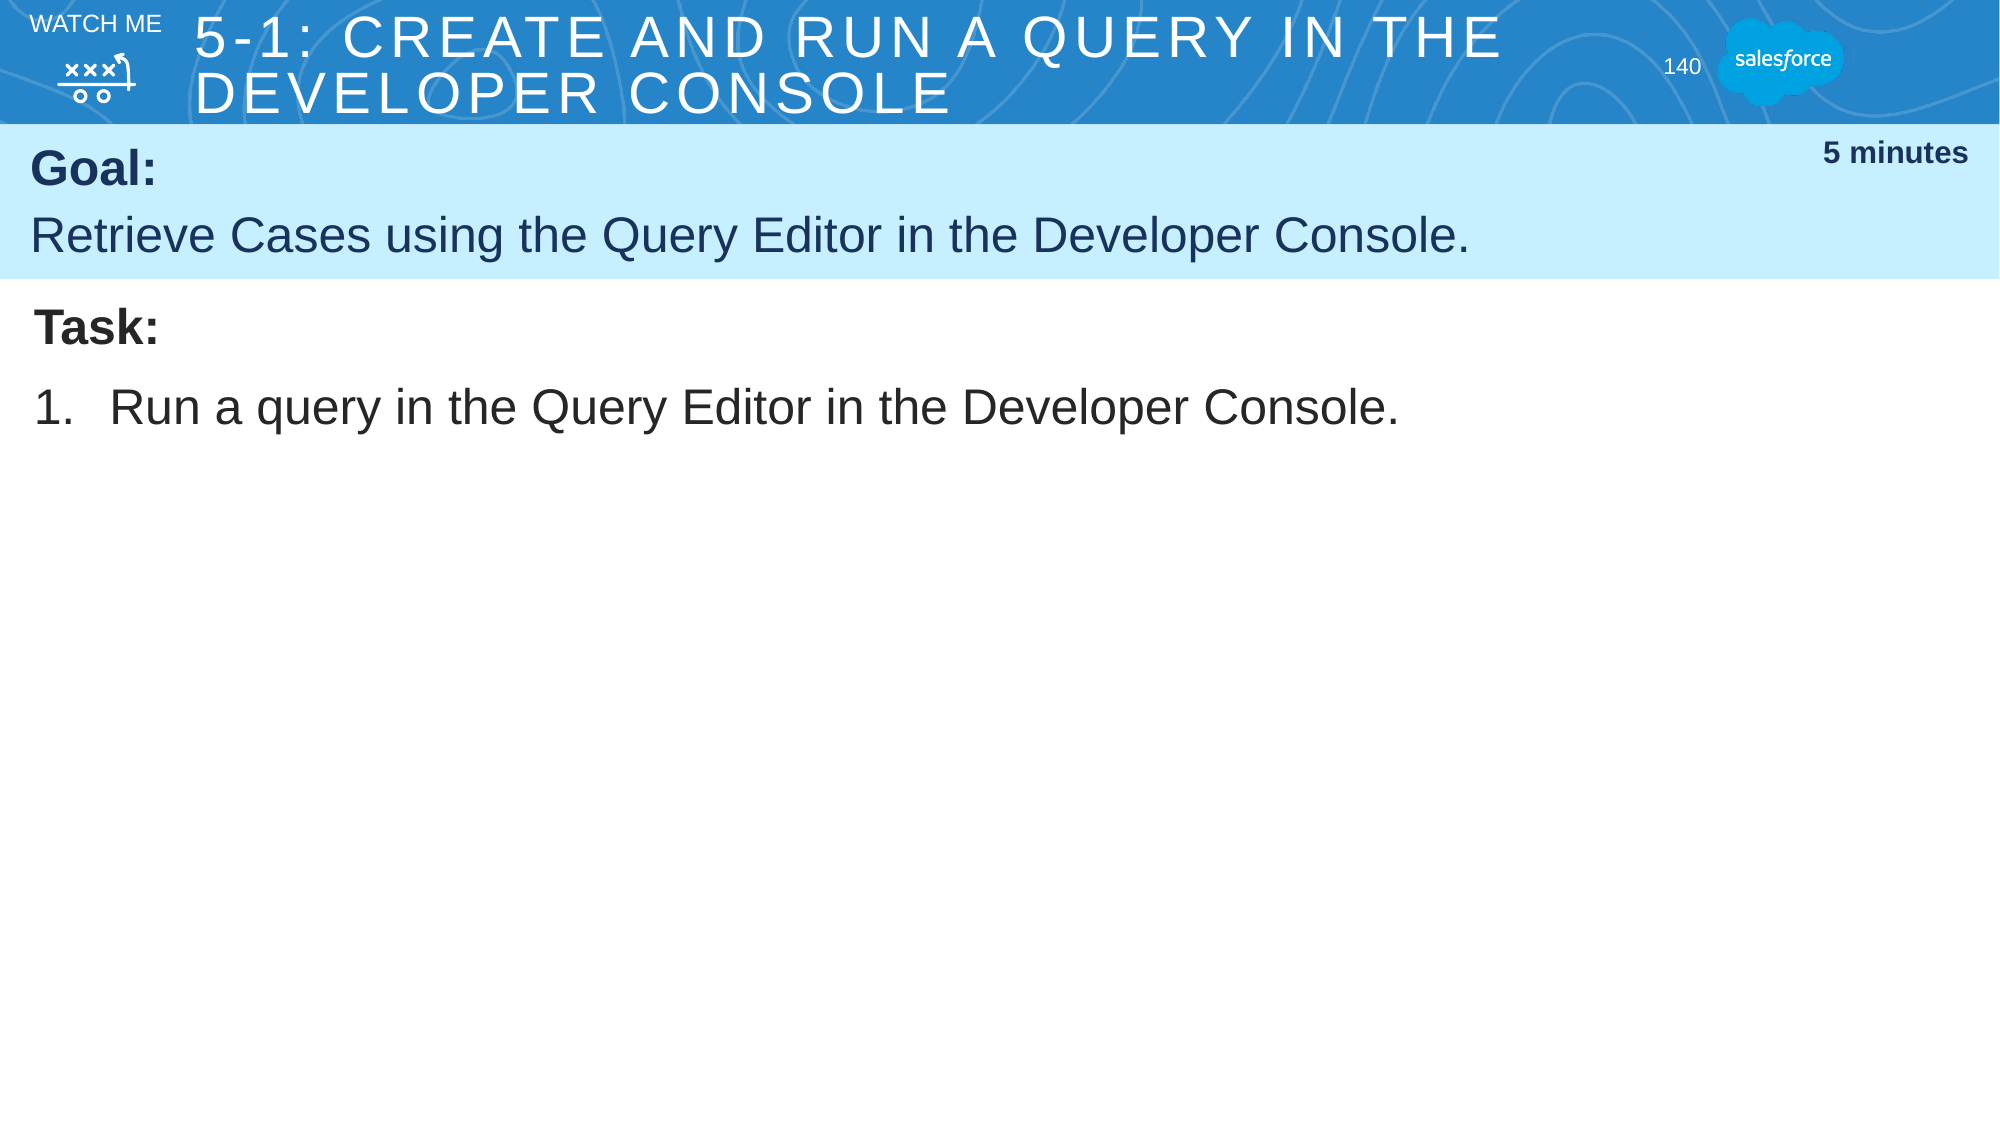

# 5-1: Create and Run a Query in the Developer Console
WATCH Me
140
Goal:
Retrieve Cases using the Query Editor in the Developer Console.
5 minutes
Task:
Run a query in the Query Editor in the Developer Console.